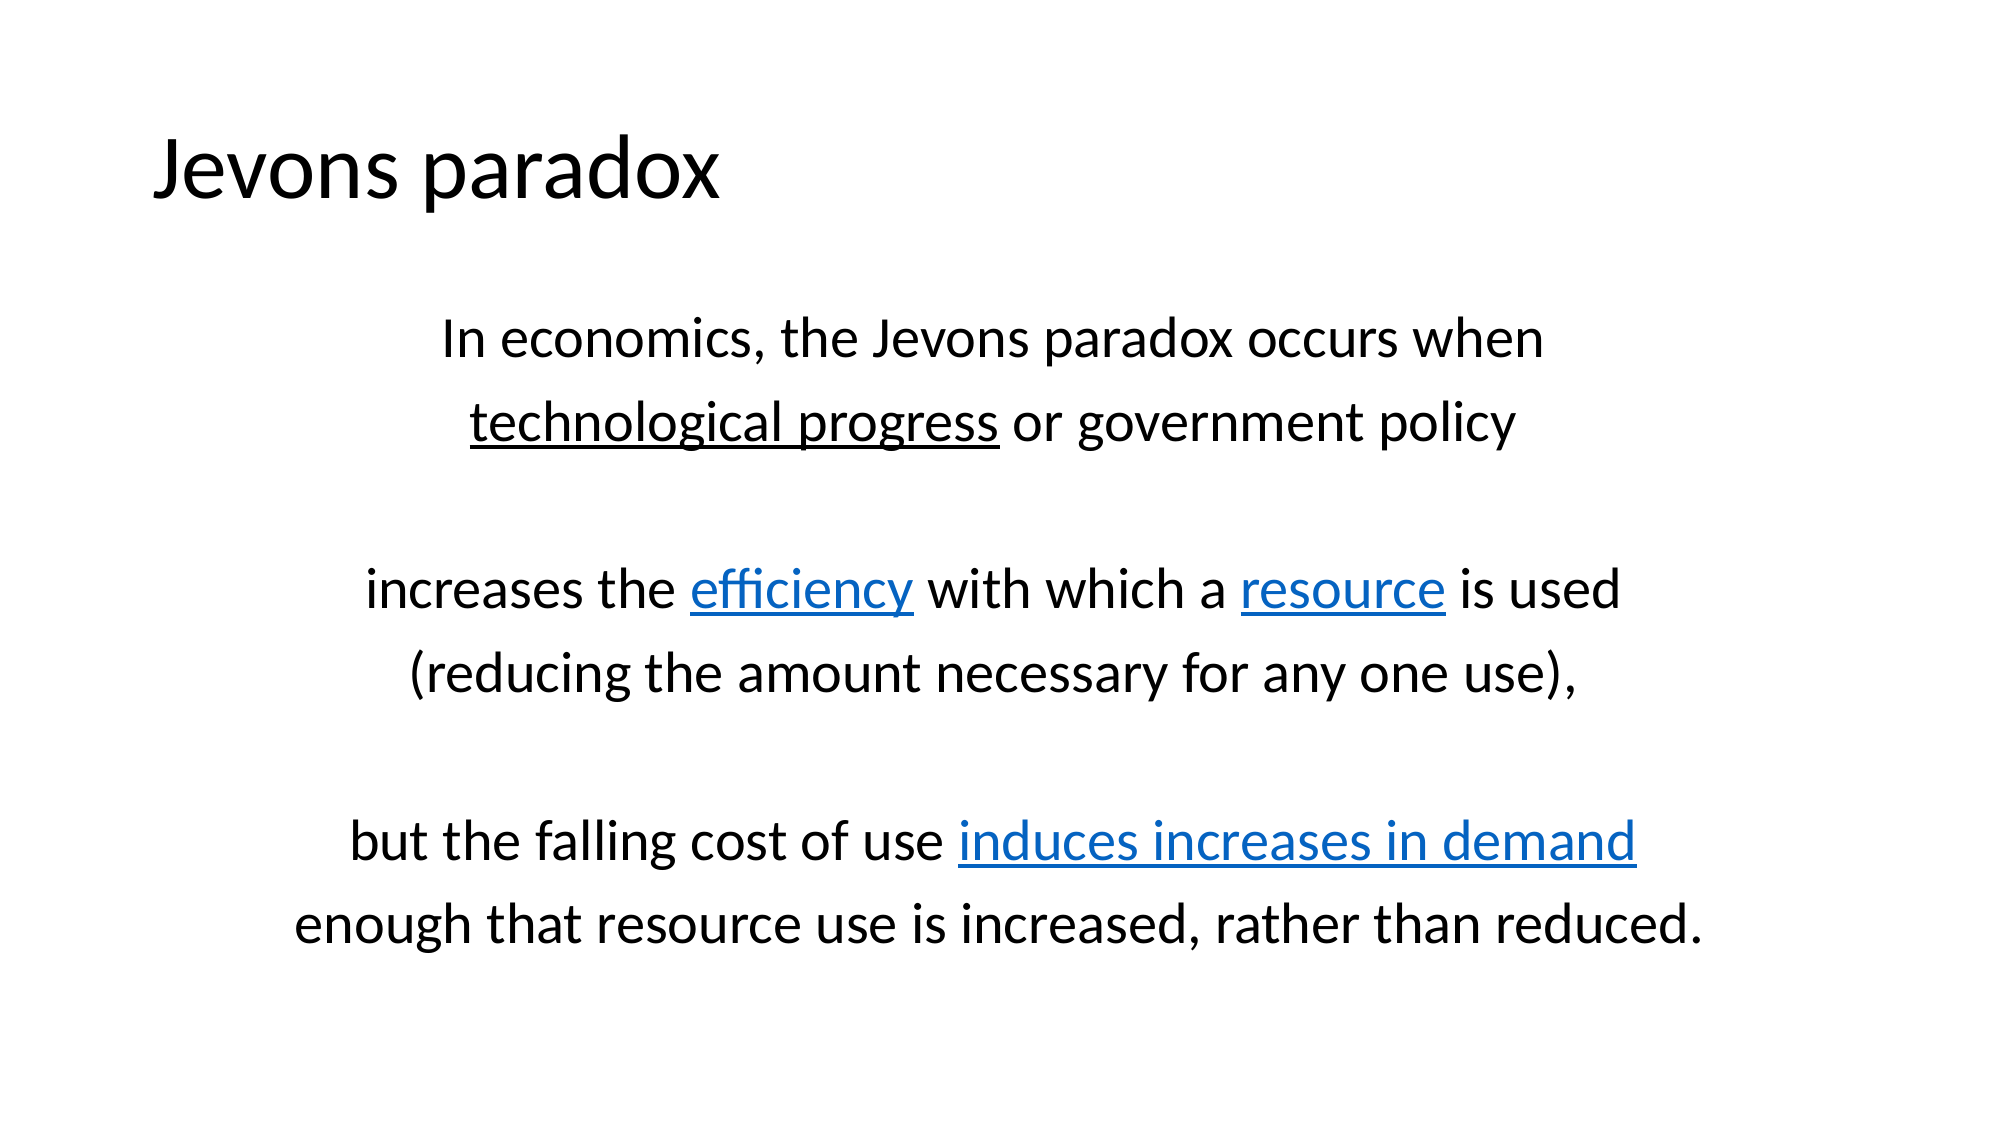

# Jevons paradox
In economics, the Jevons paradox occurs when
technological progress or government policy

increases the efficiency with which a resource is used
(reducing the amount necessary for any one use),

but the falling cost of use induces increases in demand
enough that resource use is increased, rather than reduced.